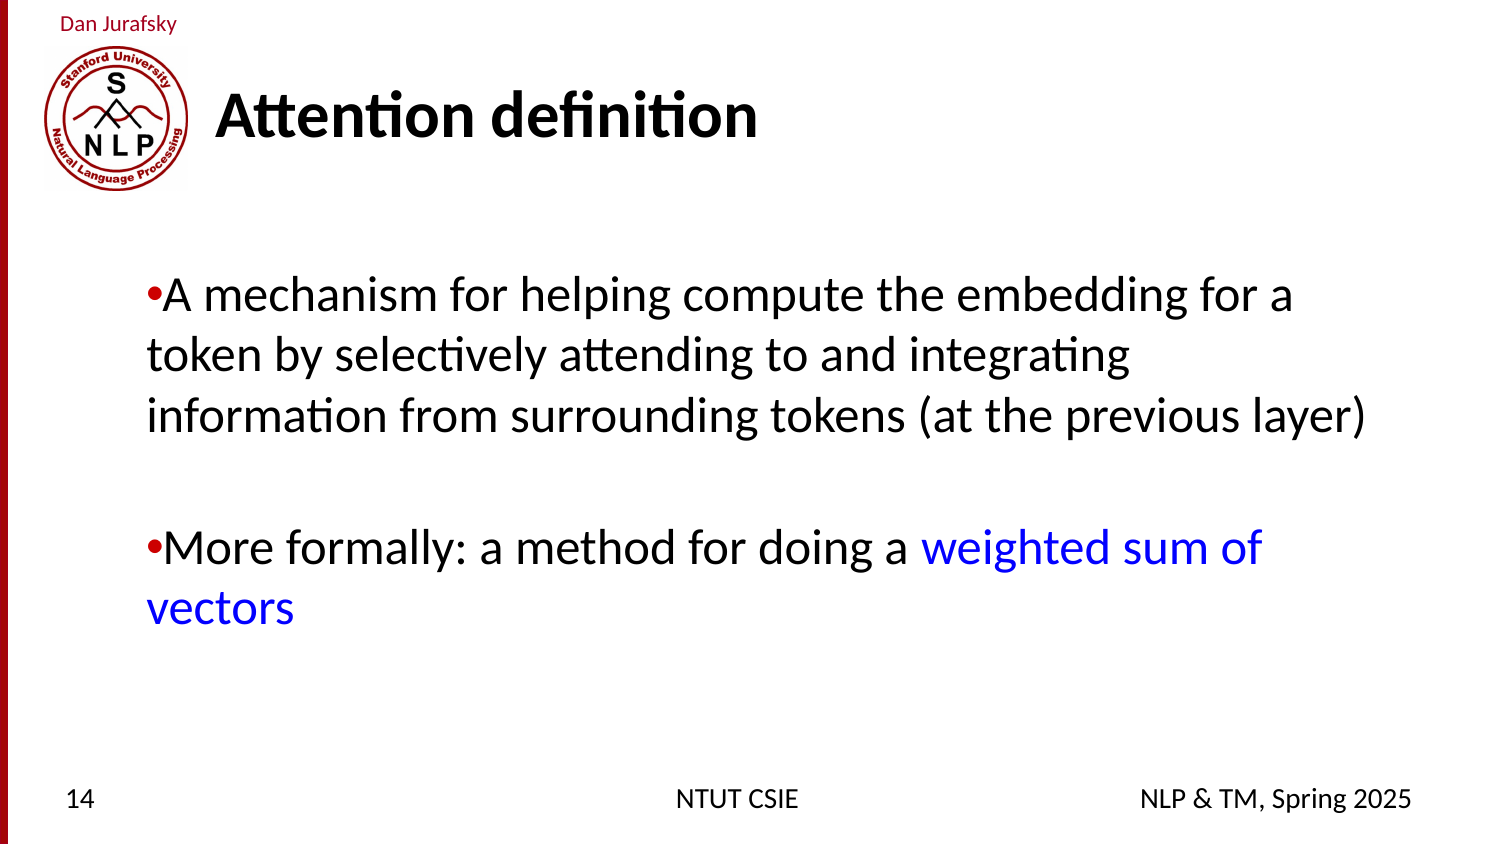

# Attention definition
A mechanism for helping compute the embedding for a token by selectively attending to and integrating information from surrounding tokens (at the previous layer)
More formally: a method for doing a weighted sum of vectors
14
NTUT CSIE
NLP & TM, Spring 2025